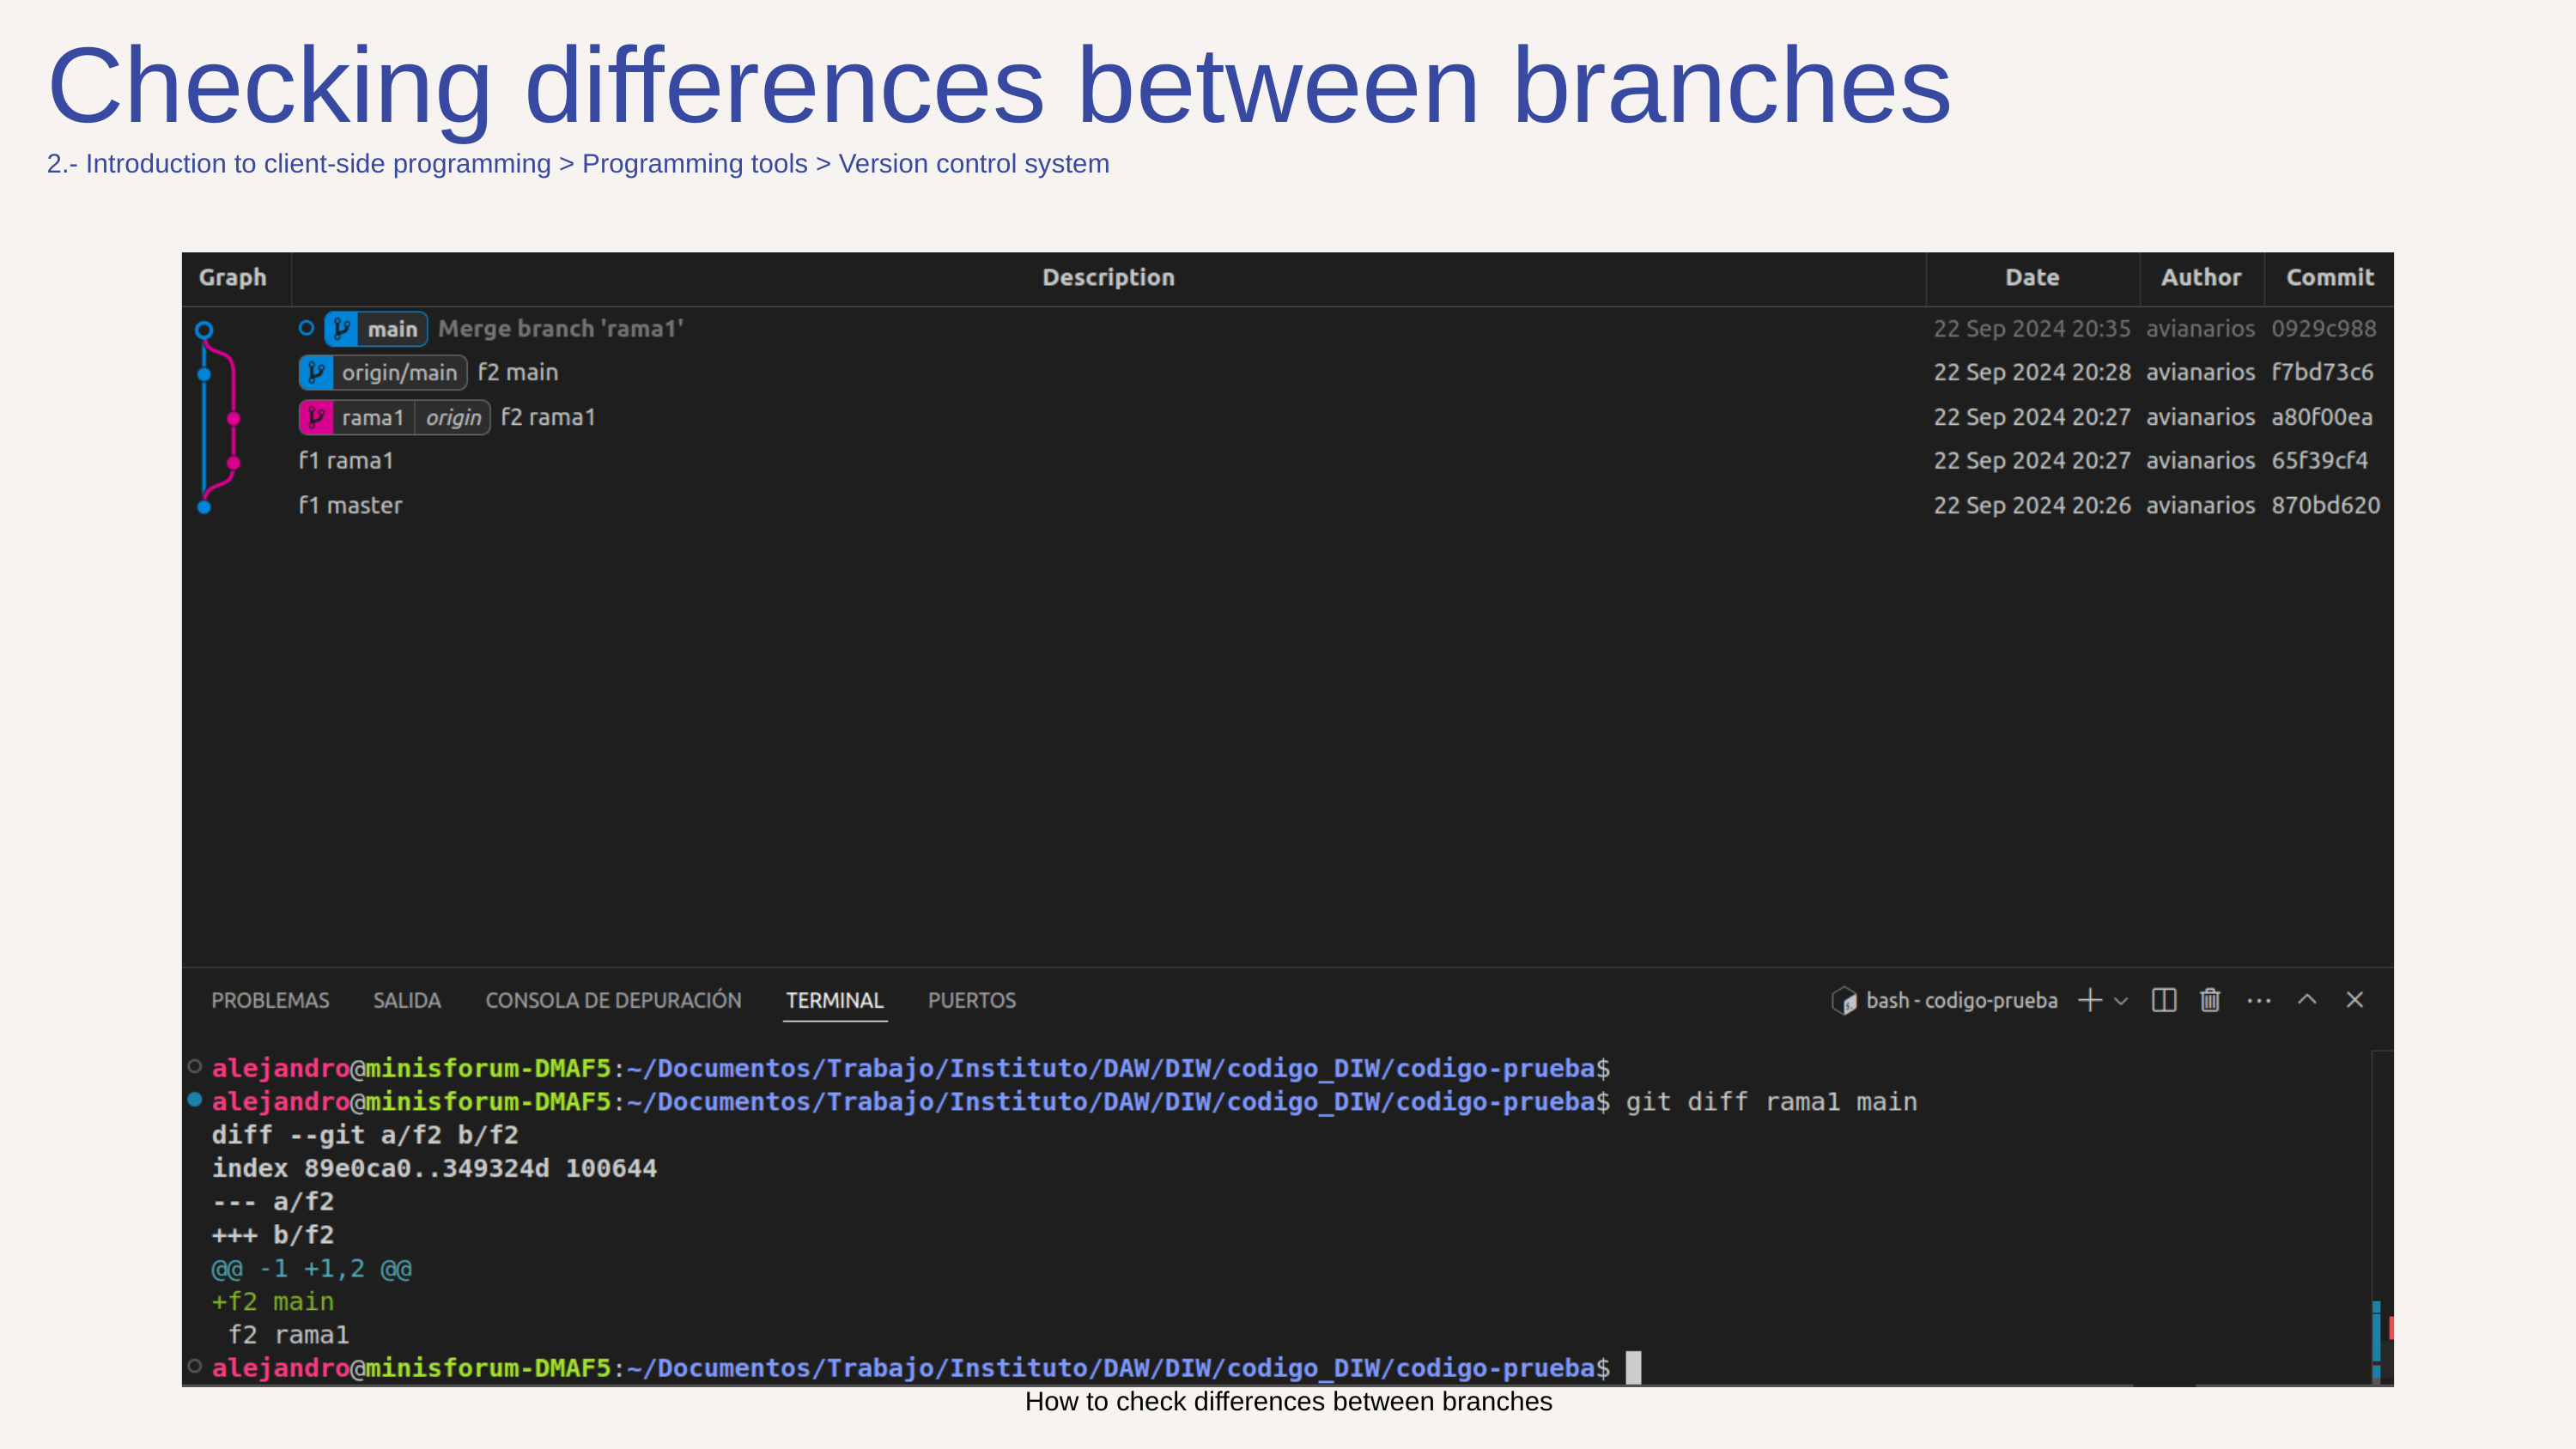

Checking differences between branches
2.- Introduction to client-side programming > Programming tools > Version control system

How to check differences between branches